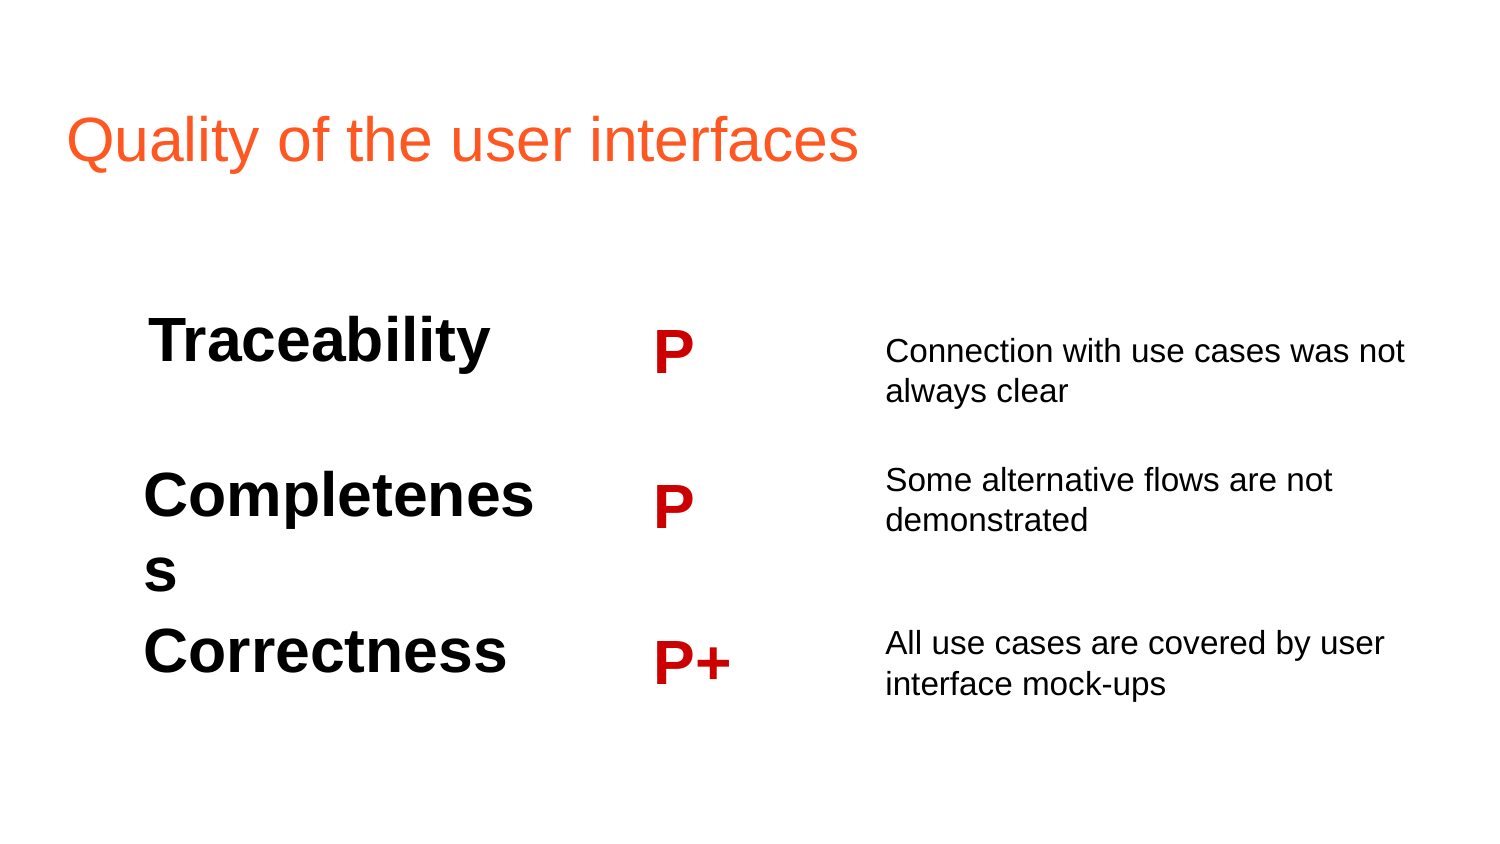

# Quality of the user interfaces
Traceability
P
Connection with use cases was not always clear
Completeness
Some alternative flows are not demonstrated

P
Correctness
P+
All use cases are covered by user interface mock-ups